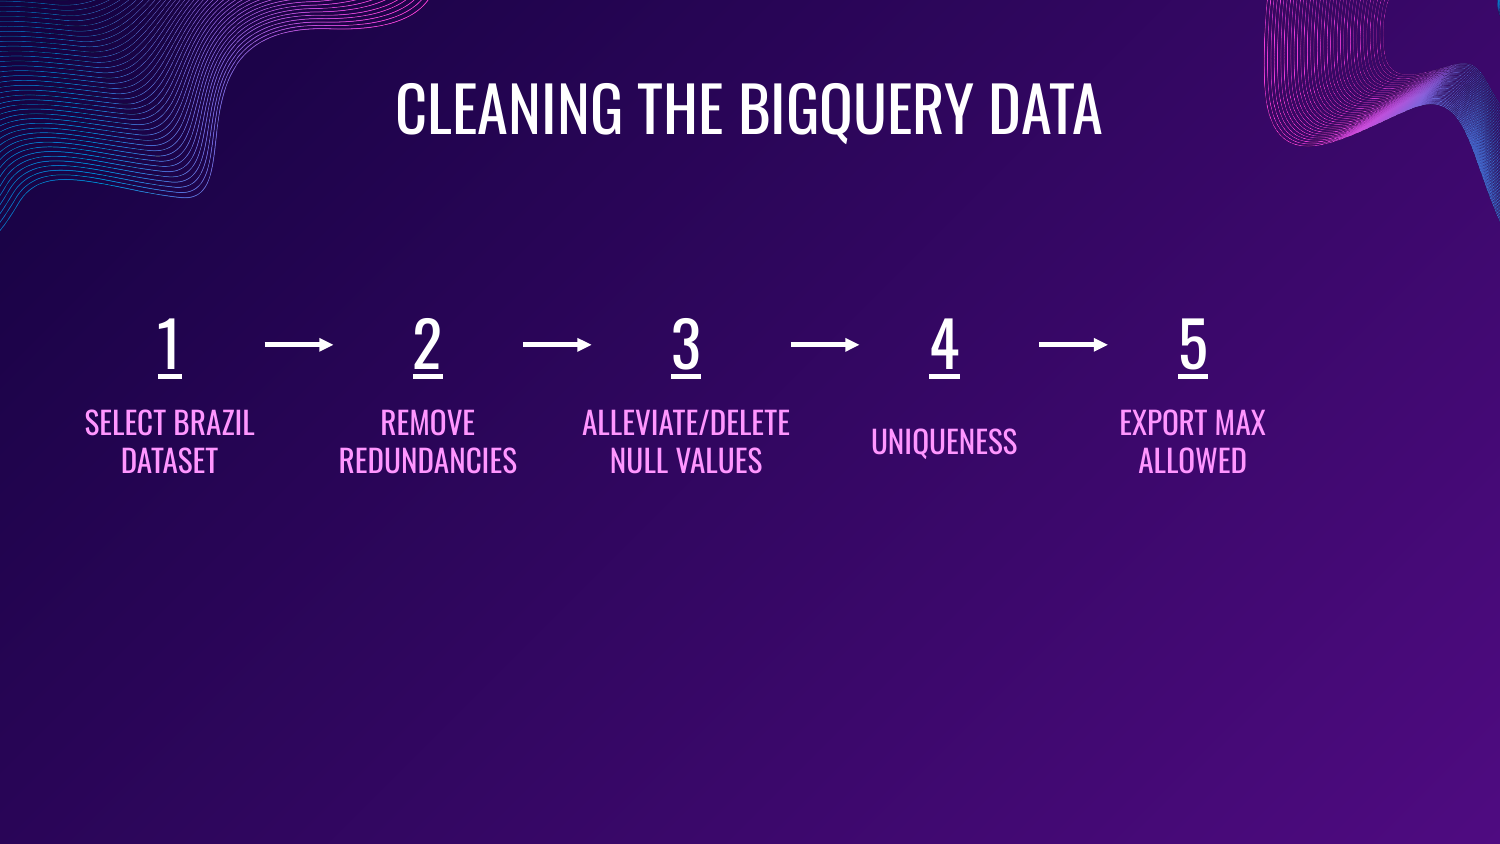

# CLEANING THE BIGQUERY DATA

1
2
3
4
5
SELECT BRAZIL DATASET
UNIQUENESS
EXPORT MAX ALLOWED
REMOVE REDUNDANCIES
ALLEVIATE/DELETE NULL VALUES